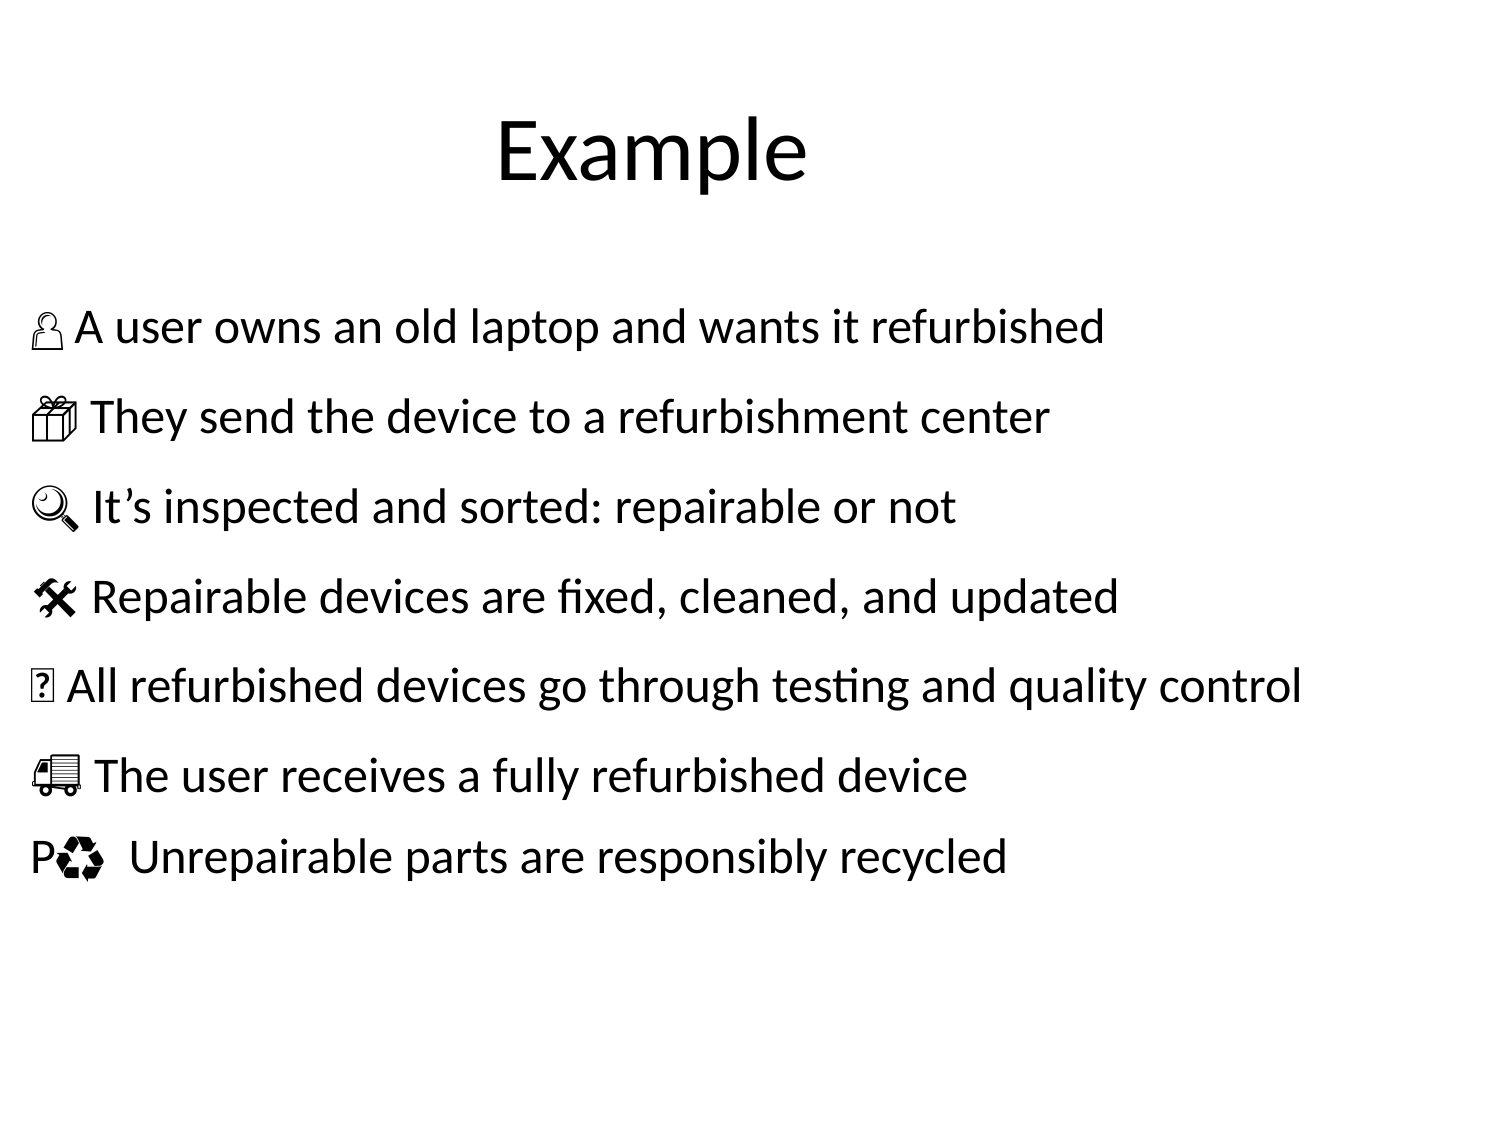

# Example
👤 A user owns an old laptop and wants it refurbished
📦 They send the device to a refurbishment center
🔍 It’s inspected and sorted: repairable or not
🛠️ Repairable devices are fixed, cleaned, and updated
🧪 All refurbished devices go through testing and quality control
🚚 The user receives a fully refurbished device
P♻️  Unrepairable parts are responsibly recycled